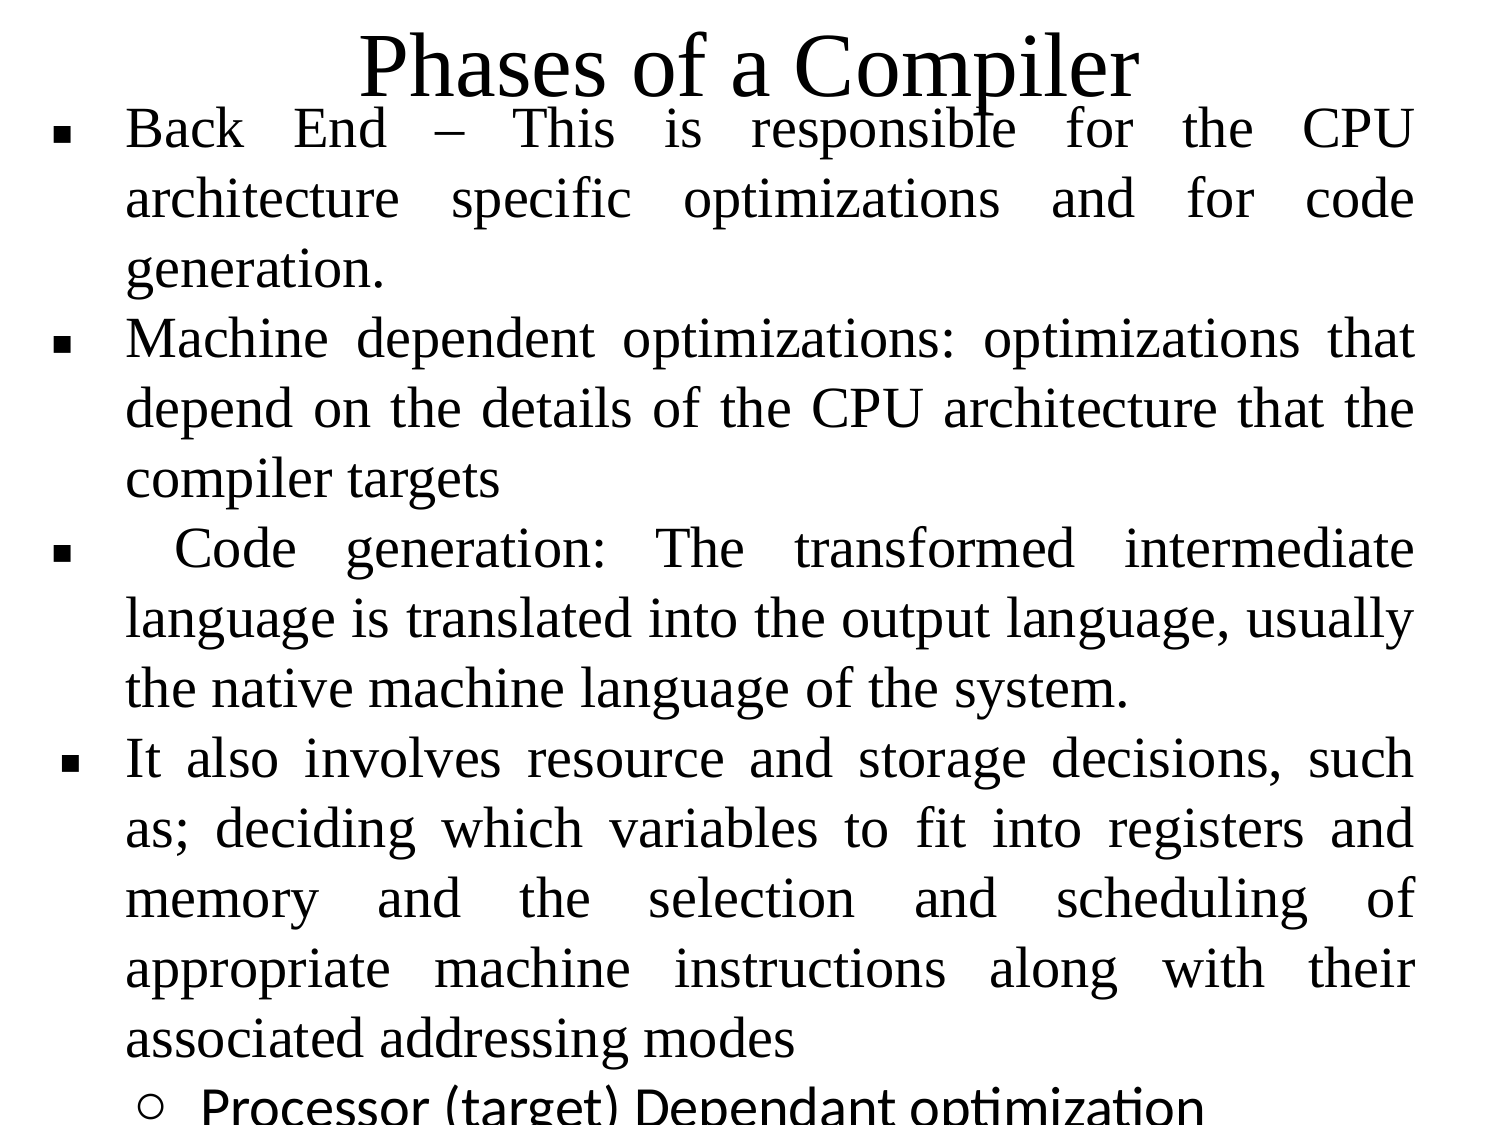

Phases of a Compiler
Back End – This is responsible for the CPU architecture specific optimizations and for code generation.
Machine dependent optimizations: optimizations that depend on the details of the CPU architecture that the compiler targets
 Code generation: The transformed intermediate language is translated into the output language, usually the native machine language of the system.
It also involves resource and storage decisions, such as; deciding which variables to fit into registers and memory and the selection and scheduling of appropriate machine instructions along with their associated addressing modes
Processor (target) Dependant optimization